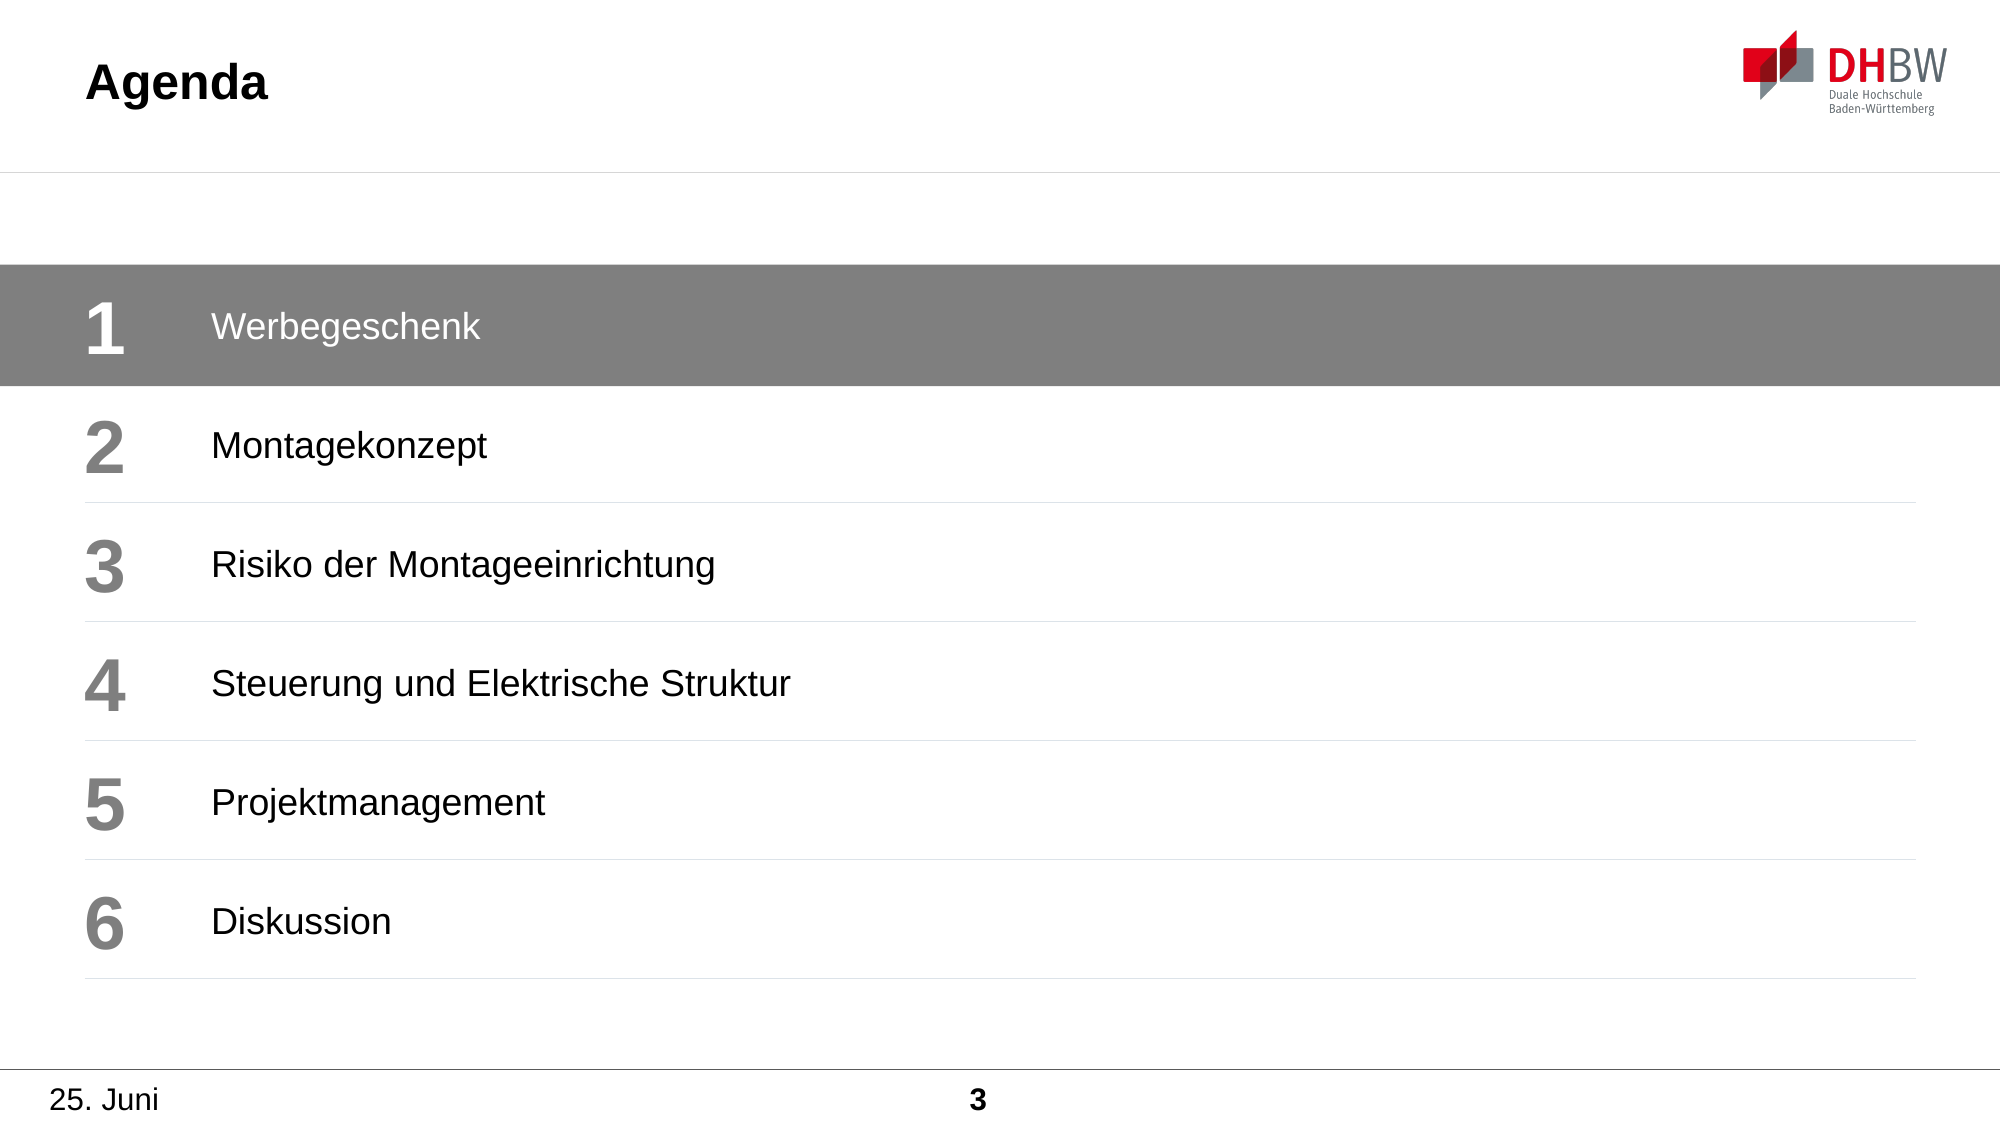

# Agenda

1
Werbegeschenk
2
Montagekonzept
3
Risiko der Montageeinrichtung
4
Steuerung und Elektrische Struktur
5
Projektmanagement
6
Diskussion
25. Juni 2025
3